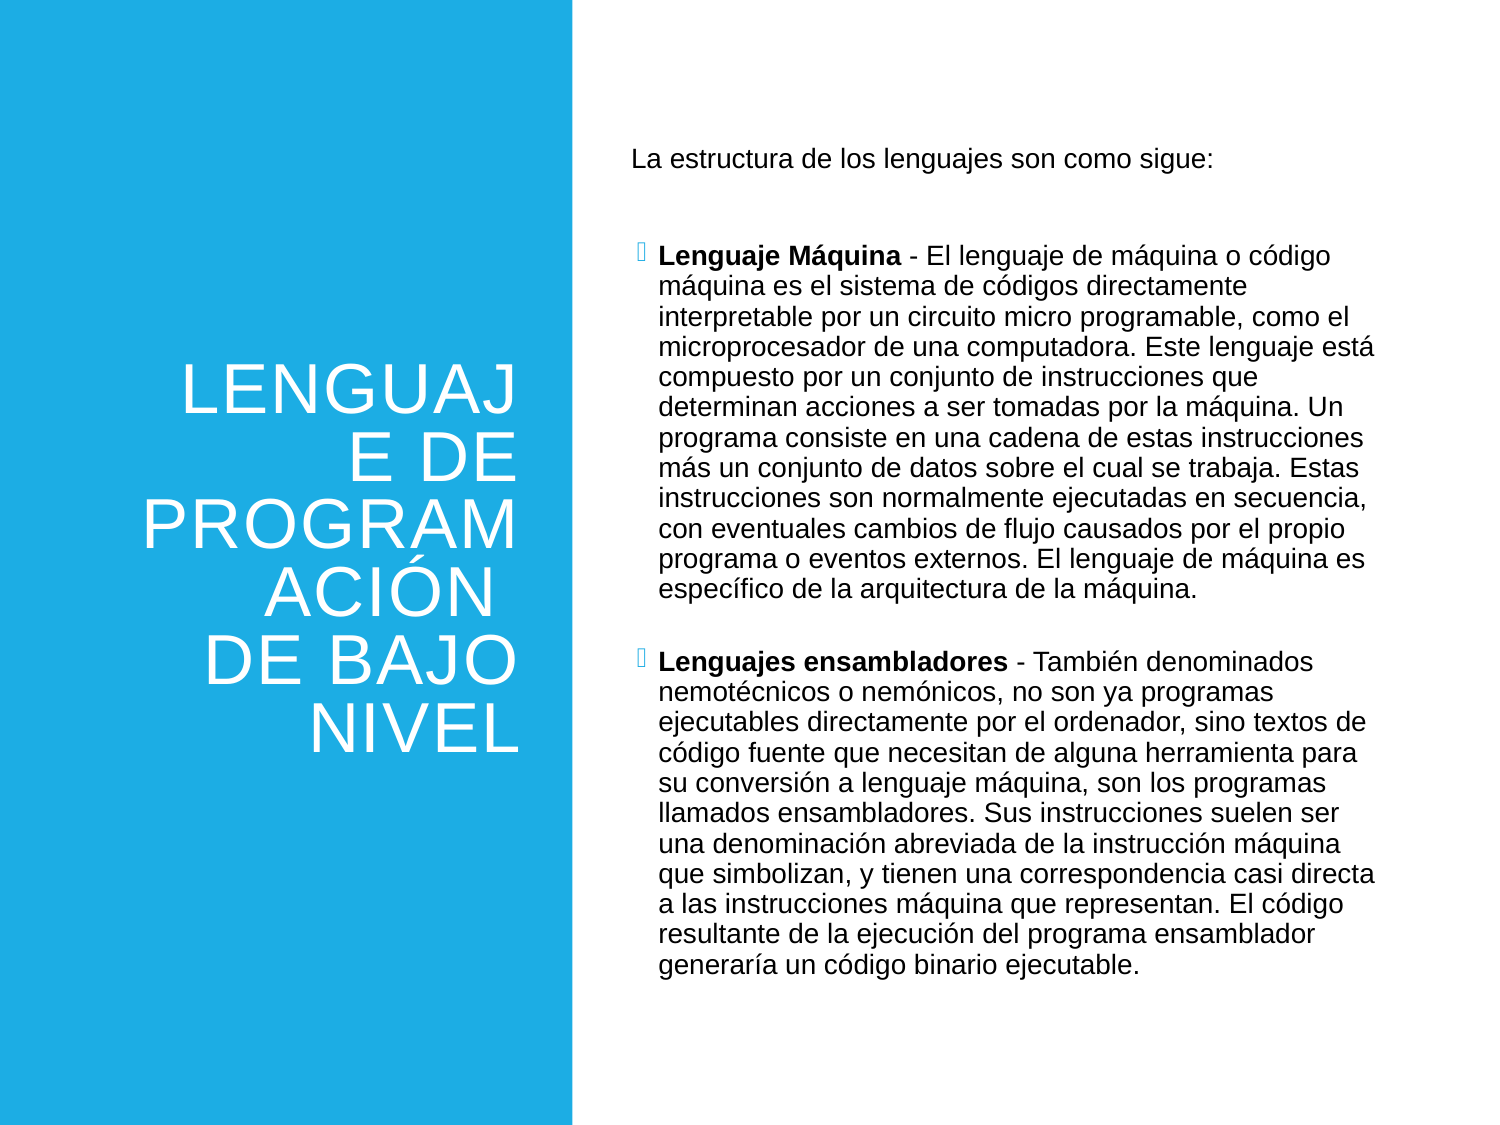

# Lenguaje de Programación de bajo nivel
La estructura de los lenguajes son como sigue:

Lenguaje Máquina - El lenguaje de máquina o código máquina es el sistema de códigos directamente interpretable por un circuito micro programable, como el microprocesador de una computadora. Este lenguaje está compuesto por un conjunto de instrucciones que determinan acciones a ser tomadas por la máquina. Un programa consiste en una cadena de estas instrucciones más un conjunto de datos sobre el cual se trabaja. Estas instrucciones son normalmente ejecutadas en secuencia, con eventuales cambios de flujo causados por el propio programa o eventos externos. El lenguaje de máquina es específico de la arquitectura de la máquina.
Lenguajes ensambladores - También denominados nemotécnicos o nemónicos, no son ya programas ejecutables directamente por el ordenador, sino textos de código fuente que necesitan de alguna herramienta para su conversión a lenguaje máquina, son los programas llamados ensambladores. Sus instrucciones suelen ser una denominación abreviada de la instrucción máquina que simbolizan, y tienen una correspondencia casi directa a las instrucciones máquina que representan. El código resultante de la ejecución del programa ensamblador generaría un código binario ejecutable.